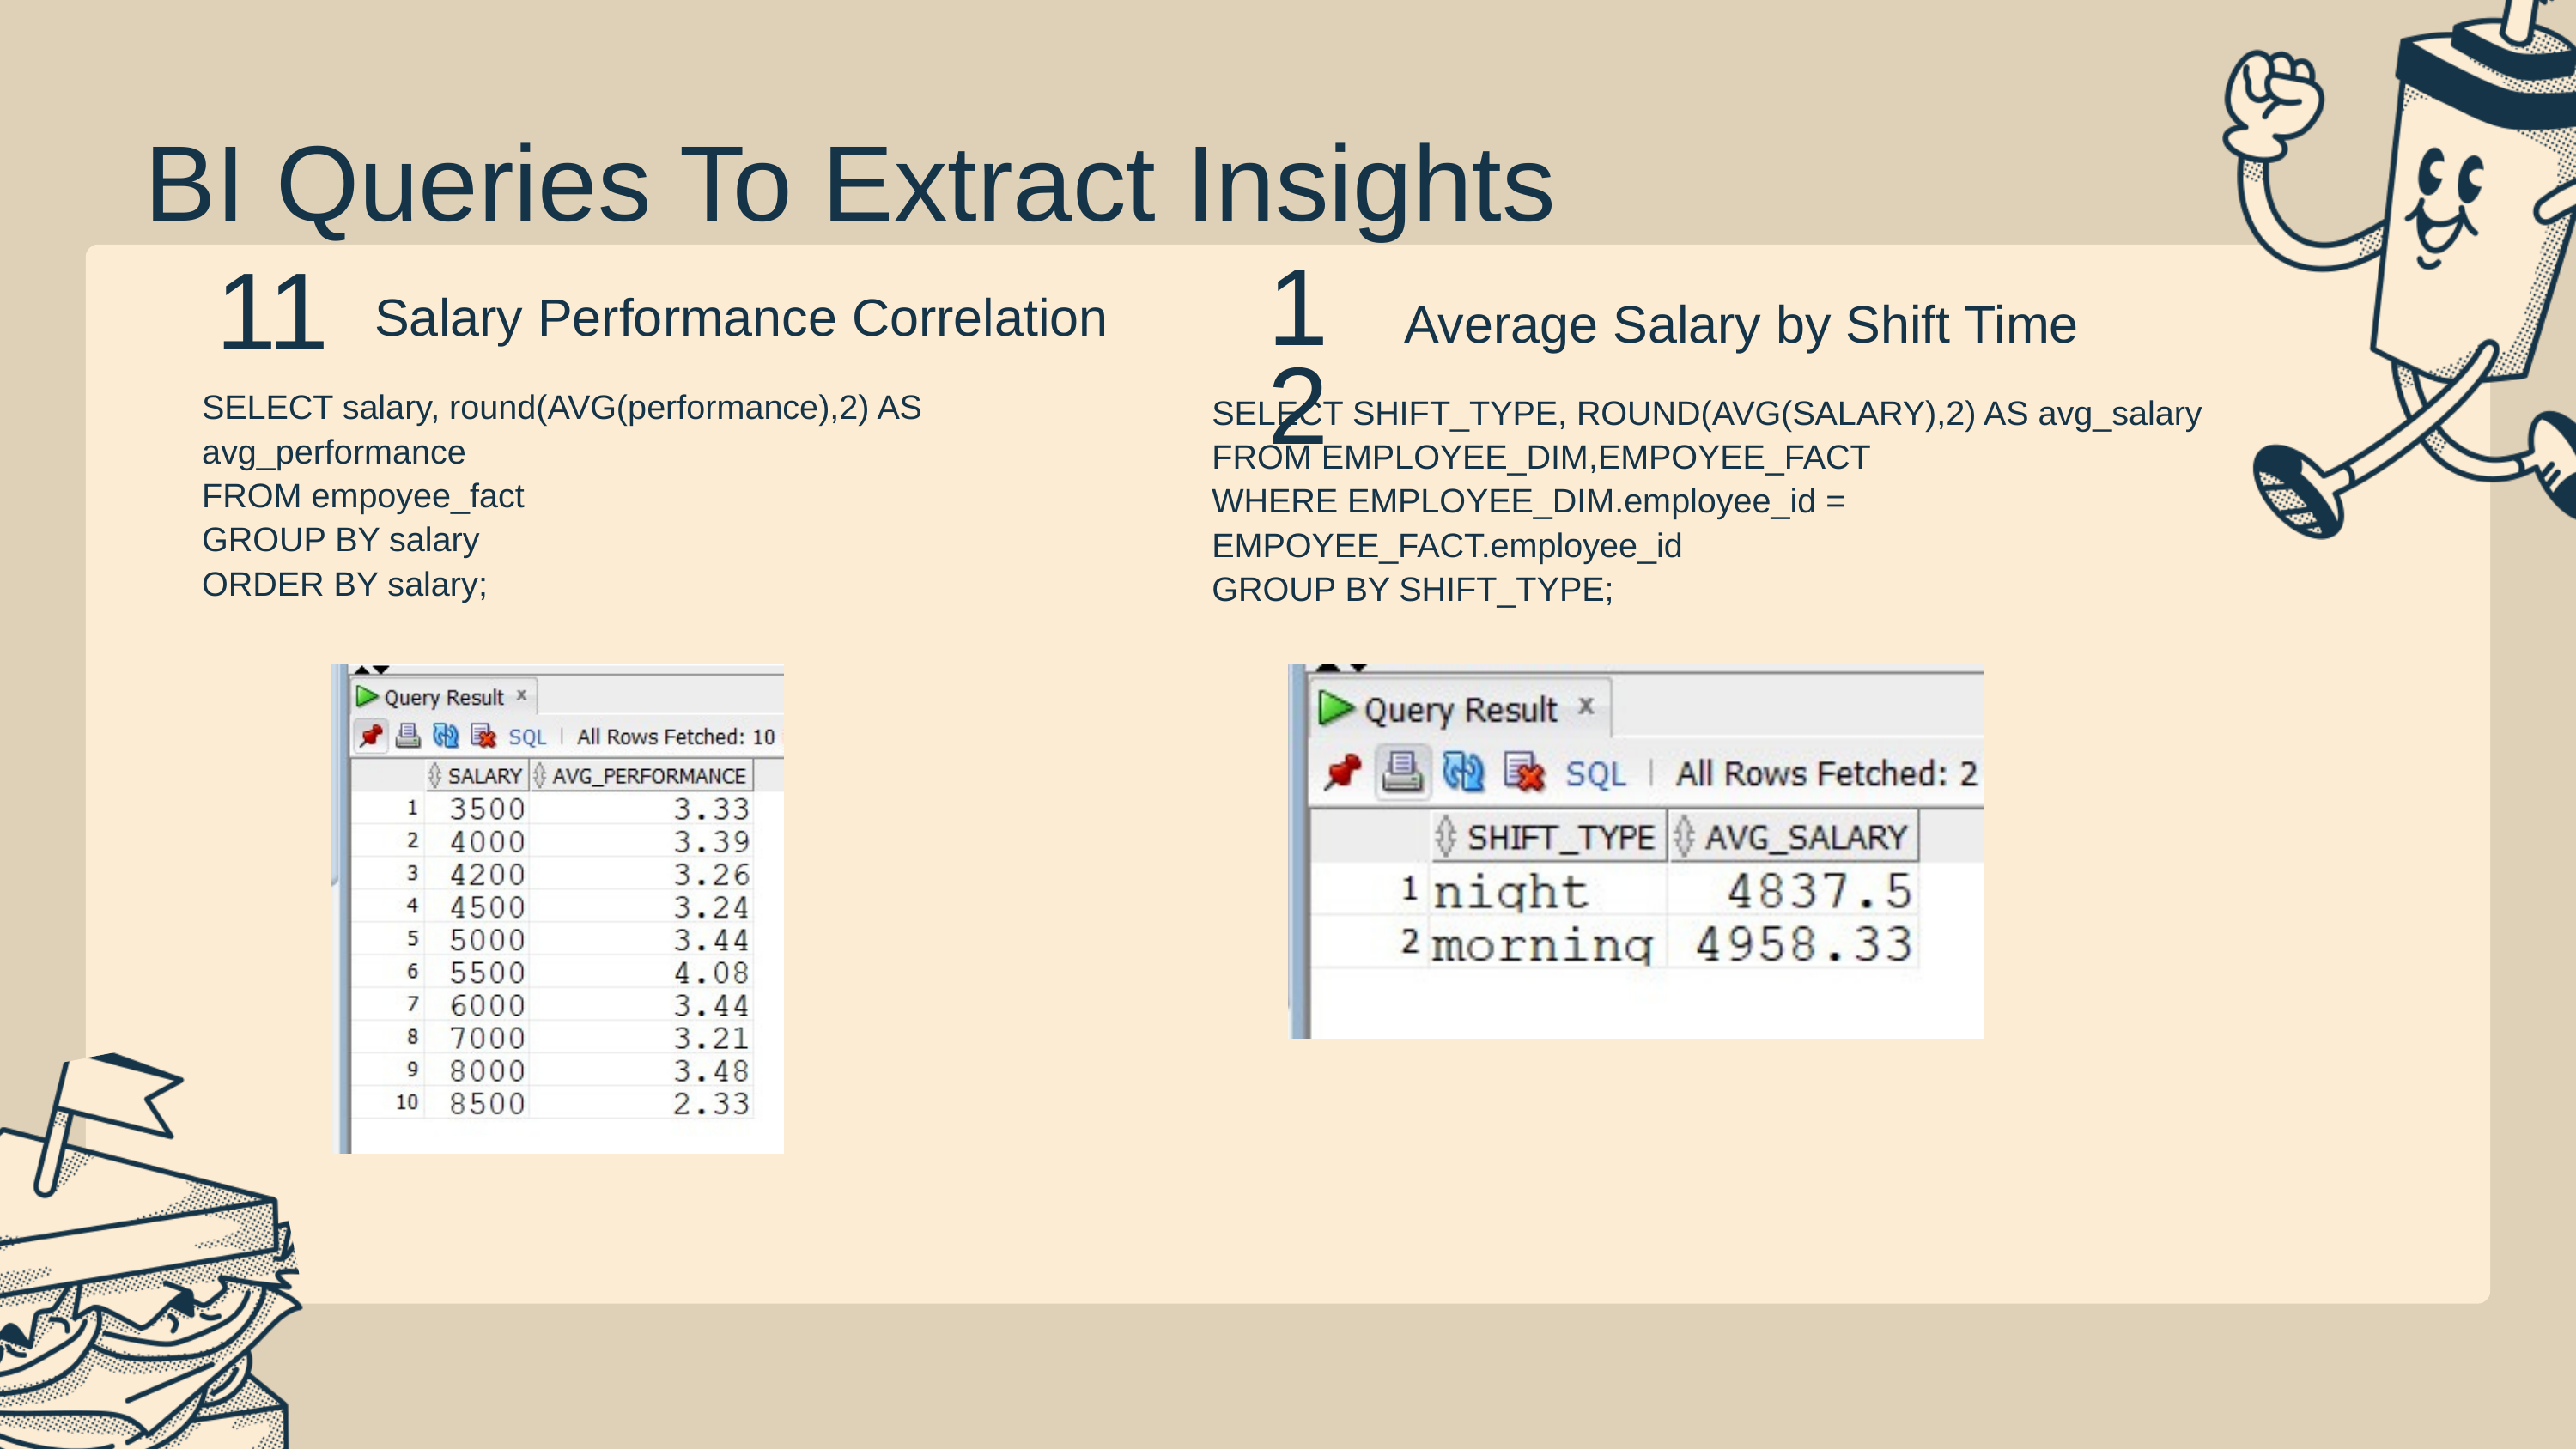

BI Queries To Extract Insights

12
11
Salary Performance Correlation
Average Salary by Shift Time
SELECT salary, round(AVG(performance),2) AS avg_performance
FROM empoyee_fact
GROUP BY salary
ORDER BY salary;
SELECT SHIFT_TYPE, ROUND(AVG(SALARY),2) AS avg_salary
FROM EMPLOYEE_DIM,EMPOYEE_FACT
WHERE EMPLOYEE_DIM.employee_id = EMPOYEE_FACT.employee_id
GROUP BY SHIFT_TYPE;